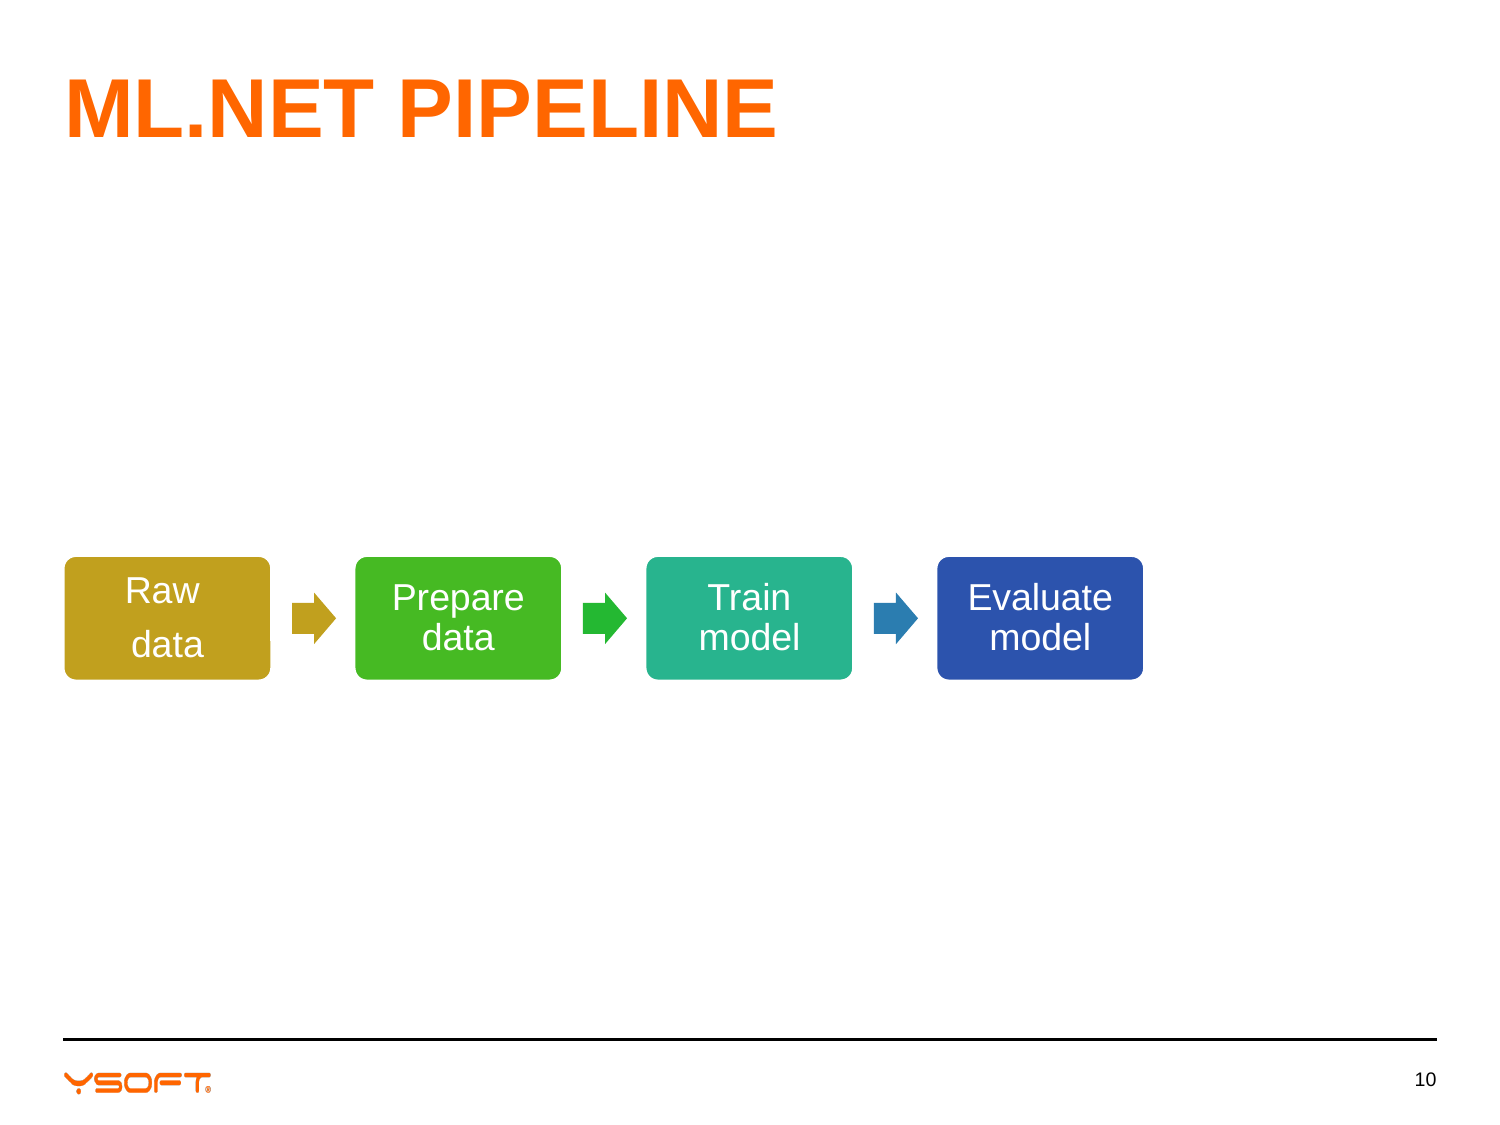

# ML.NET Pipeline

Raw
data

Prepare data

Train model

Evaluate model